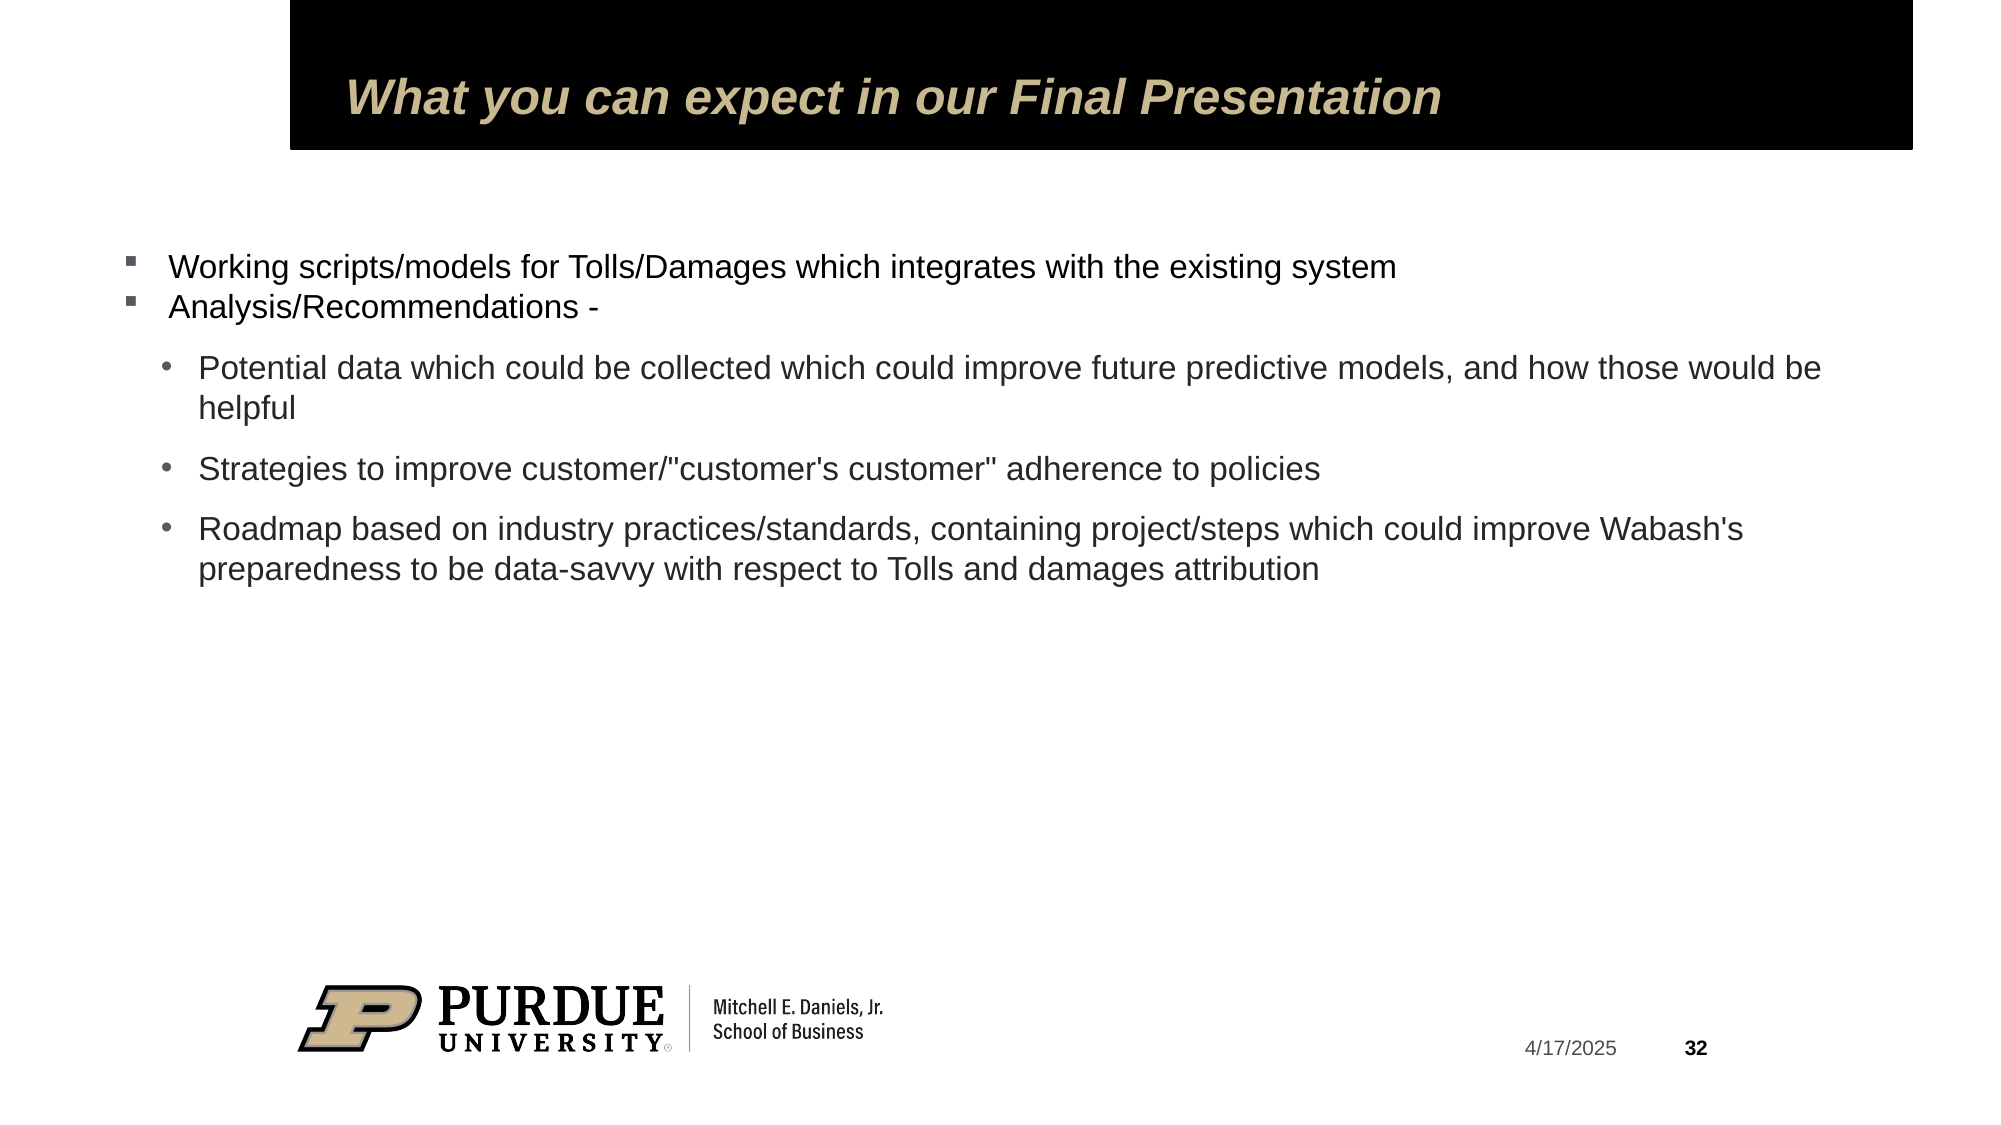

# What you can expect in our Final Presentation
Working scripts/models for Tolls/Damages which integrates with the existing system
Analysis/Recommendations -
Potential data which could be collected which could improve future predictive models, and how those would be helpful
Strategies to improve customer/"customer's customer" adherence to policies
Roadmap based on industry practices/standards, containing project/steps which could improve Wabash's preparedness to be data-savvy with respect to Tolls and damages attribution

32
4/17/2025